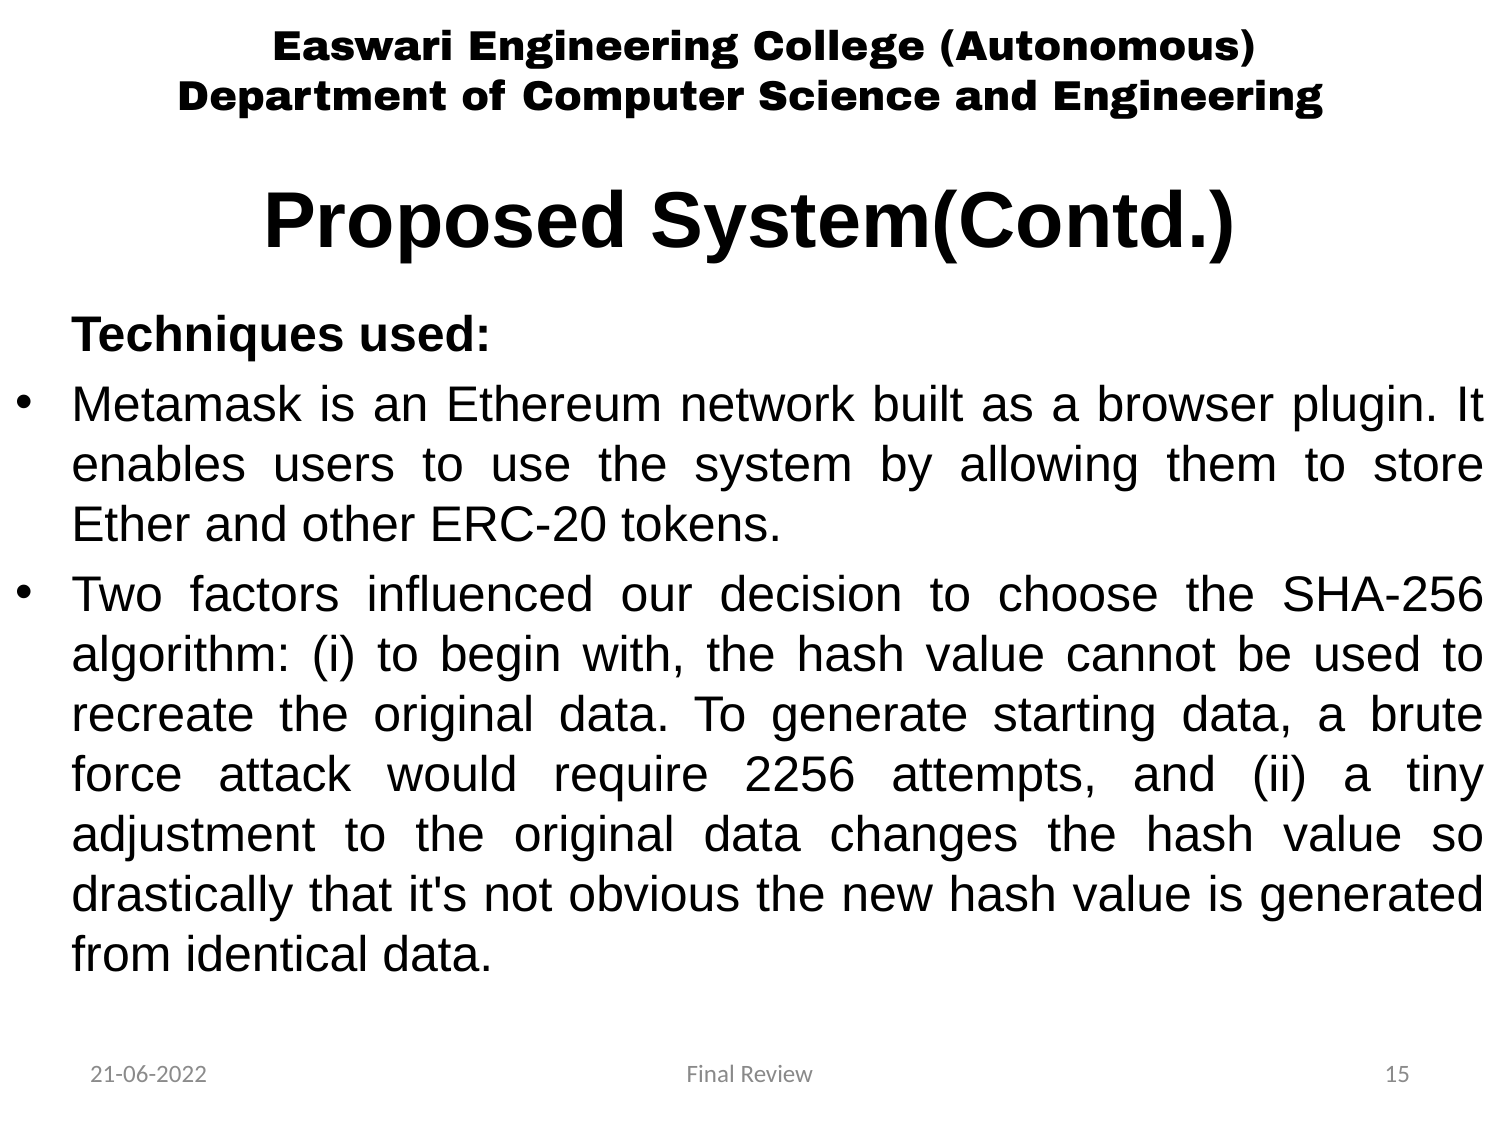

Easwari Engineering College (Autonomous)
Department of Computer Science and Engineering
# Proposed System(Contd.)
    Techniques used:
Metamask is an Ethereum network built as a browser plugin. It enables users to use the system by allowing them to store Ether and other ERC-20 tokens.
Two factors influenced our decision to choose the SHA-256 algorithm: (i) to begin with, the hash value cannot be used to recreate the original data. To generate starting data, a brute force attack would require 2256 attempts, and (ii) a tiny adjustment to the original data changes the hash value so drastically that it's not obvious the new hash value is generated from identical data.
21-06-2022
Final Review
15